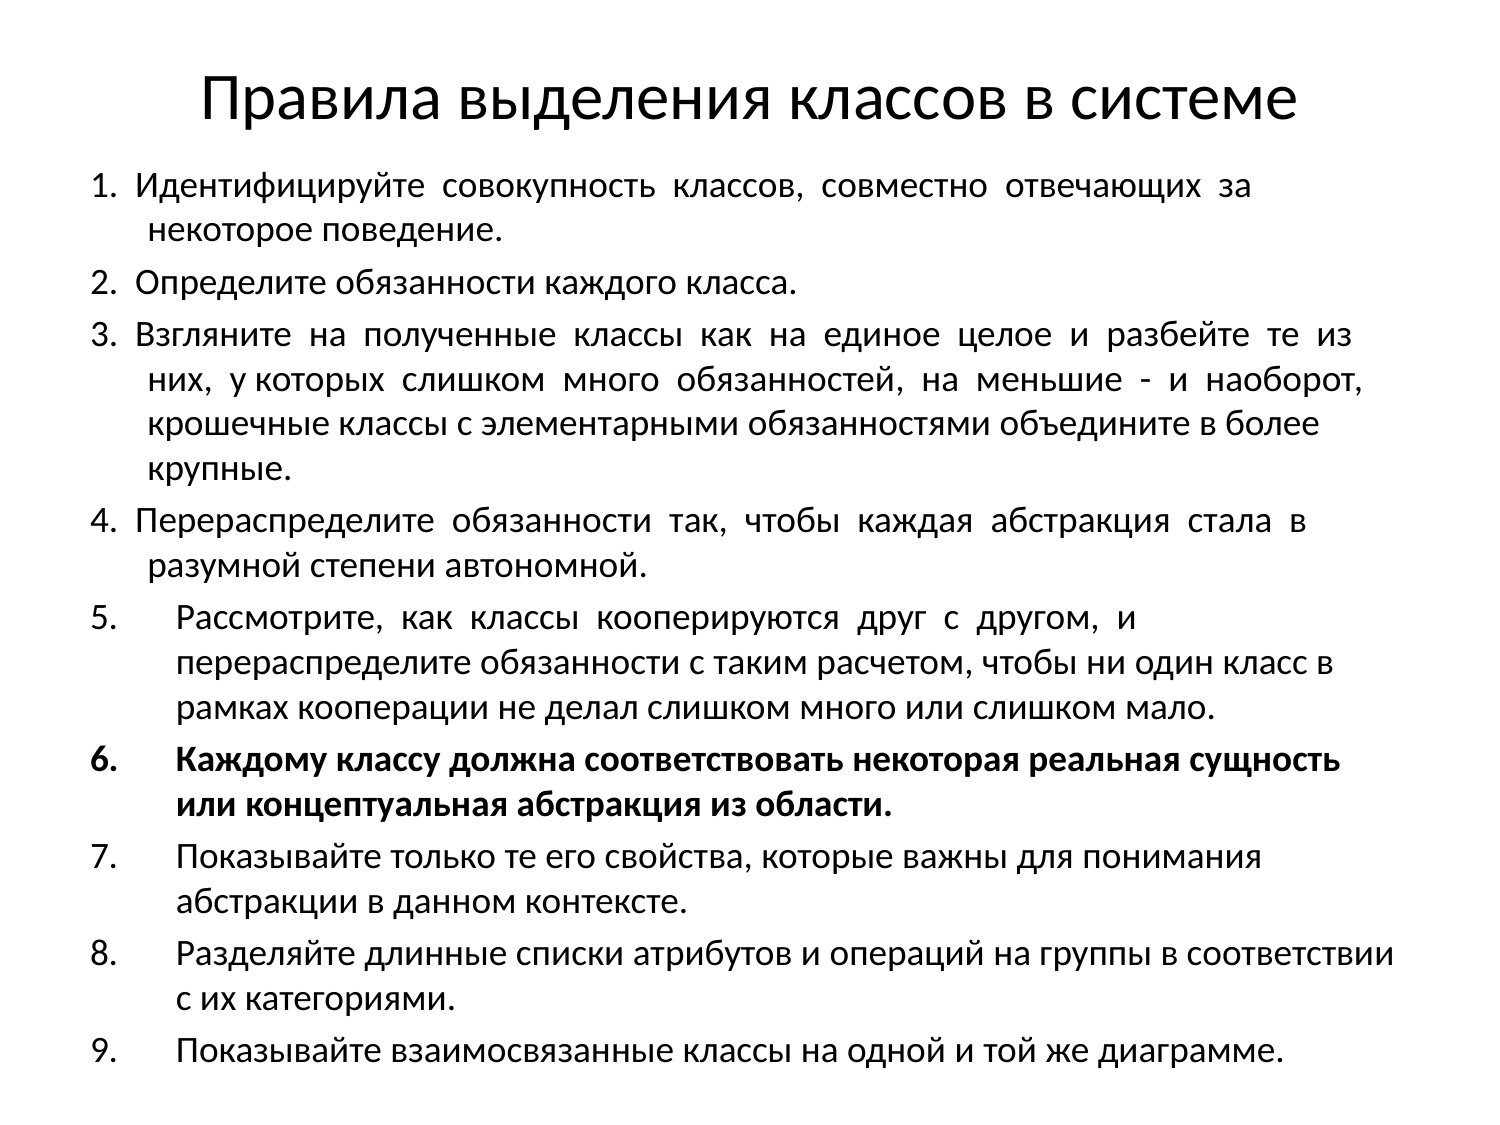

# Правила выделения классов в системе
1.  Идентифицируйте  совокупность  классов,  совместно  отвечающих  за  некоторое поведение.
2.  Определите обязанности каждого класса.
3.  Взгляните  на  полученные  классы  как  на  единое  целое  и  разбейте  те  из  них,  у которых  слишком  много  обязанностей,  на  меньшие  -  и  наоборот,  крошечные классы с элементарными обязанностями объедините в более крупные.
4.  Перераспределите  обязанности  так,  чтобы  каждая  абстракция  стала  в  разумной степени автономной.
Рассмотрите,  как  классы  кооперируются  друг  с  другом,  и  перераспределите обязанности с таким расчетом, чтобы ни один класс в рамках кооперации не делал слишком много или слишком мало.
Каждому классу должна соответствовать некоторая реальная сущность или концептуальная абстракция из области.
Показывайте только те его свойства, которые важны для понимания абстракции в данном контексте.
Разделяйте длинные списки атрибутов и операций на группы в соответствии с их категориями.
Показывайте взаимосвязанные классы на одной и той же диаграмме.